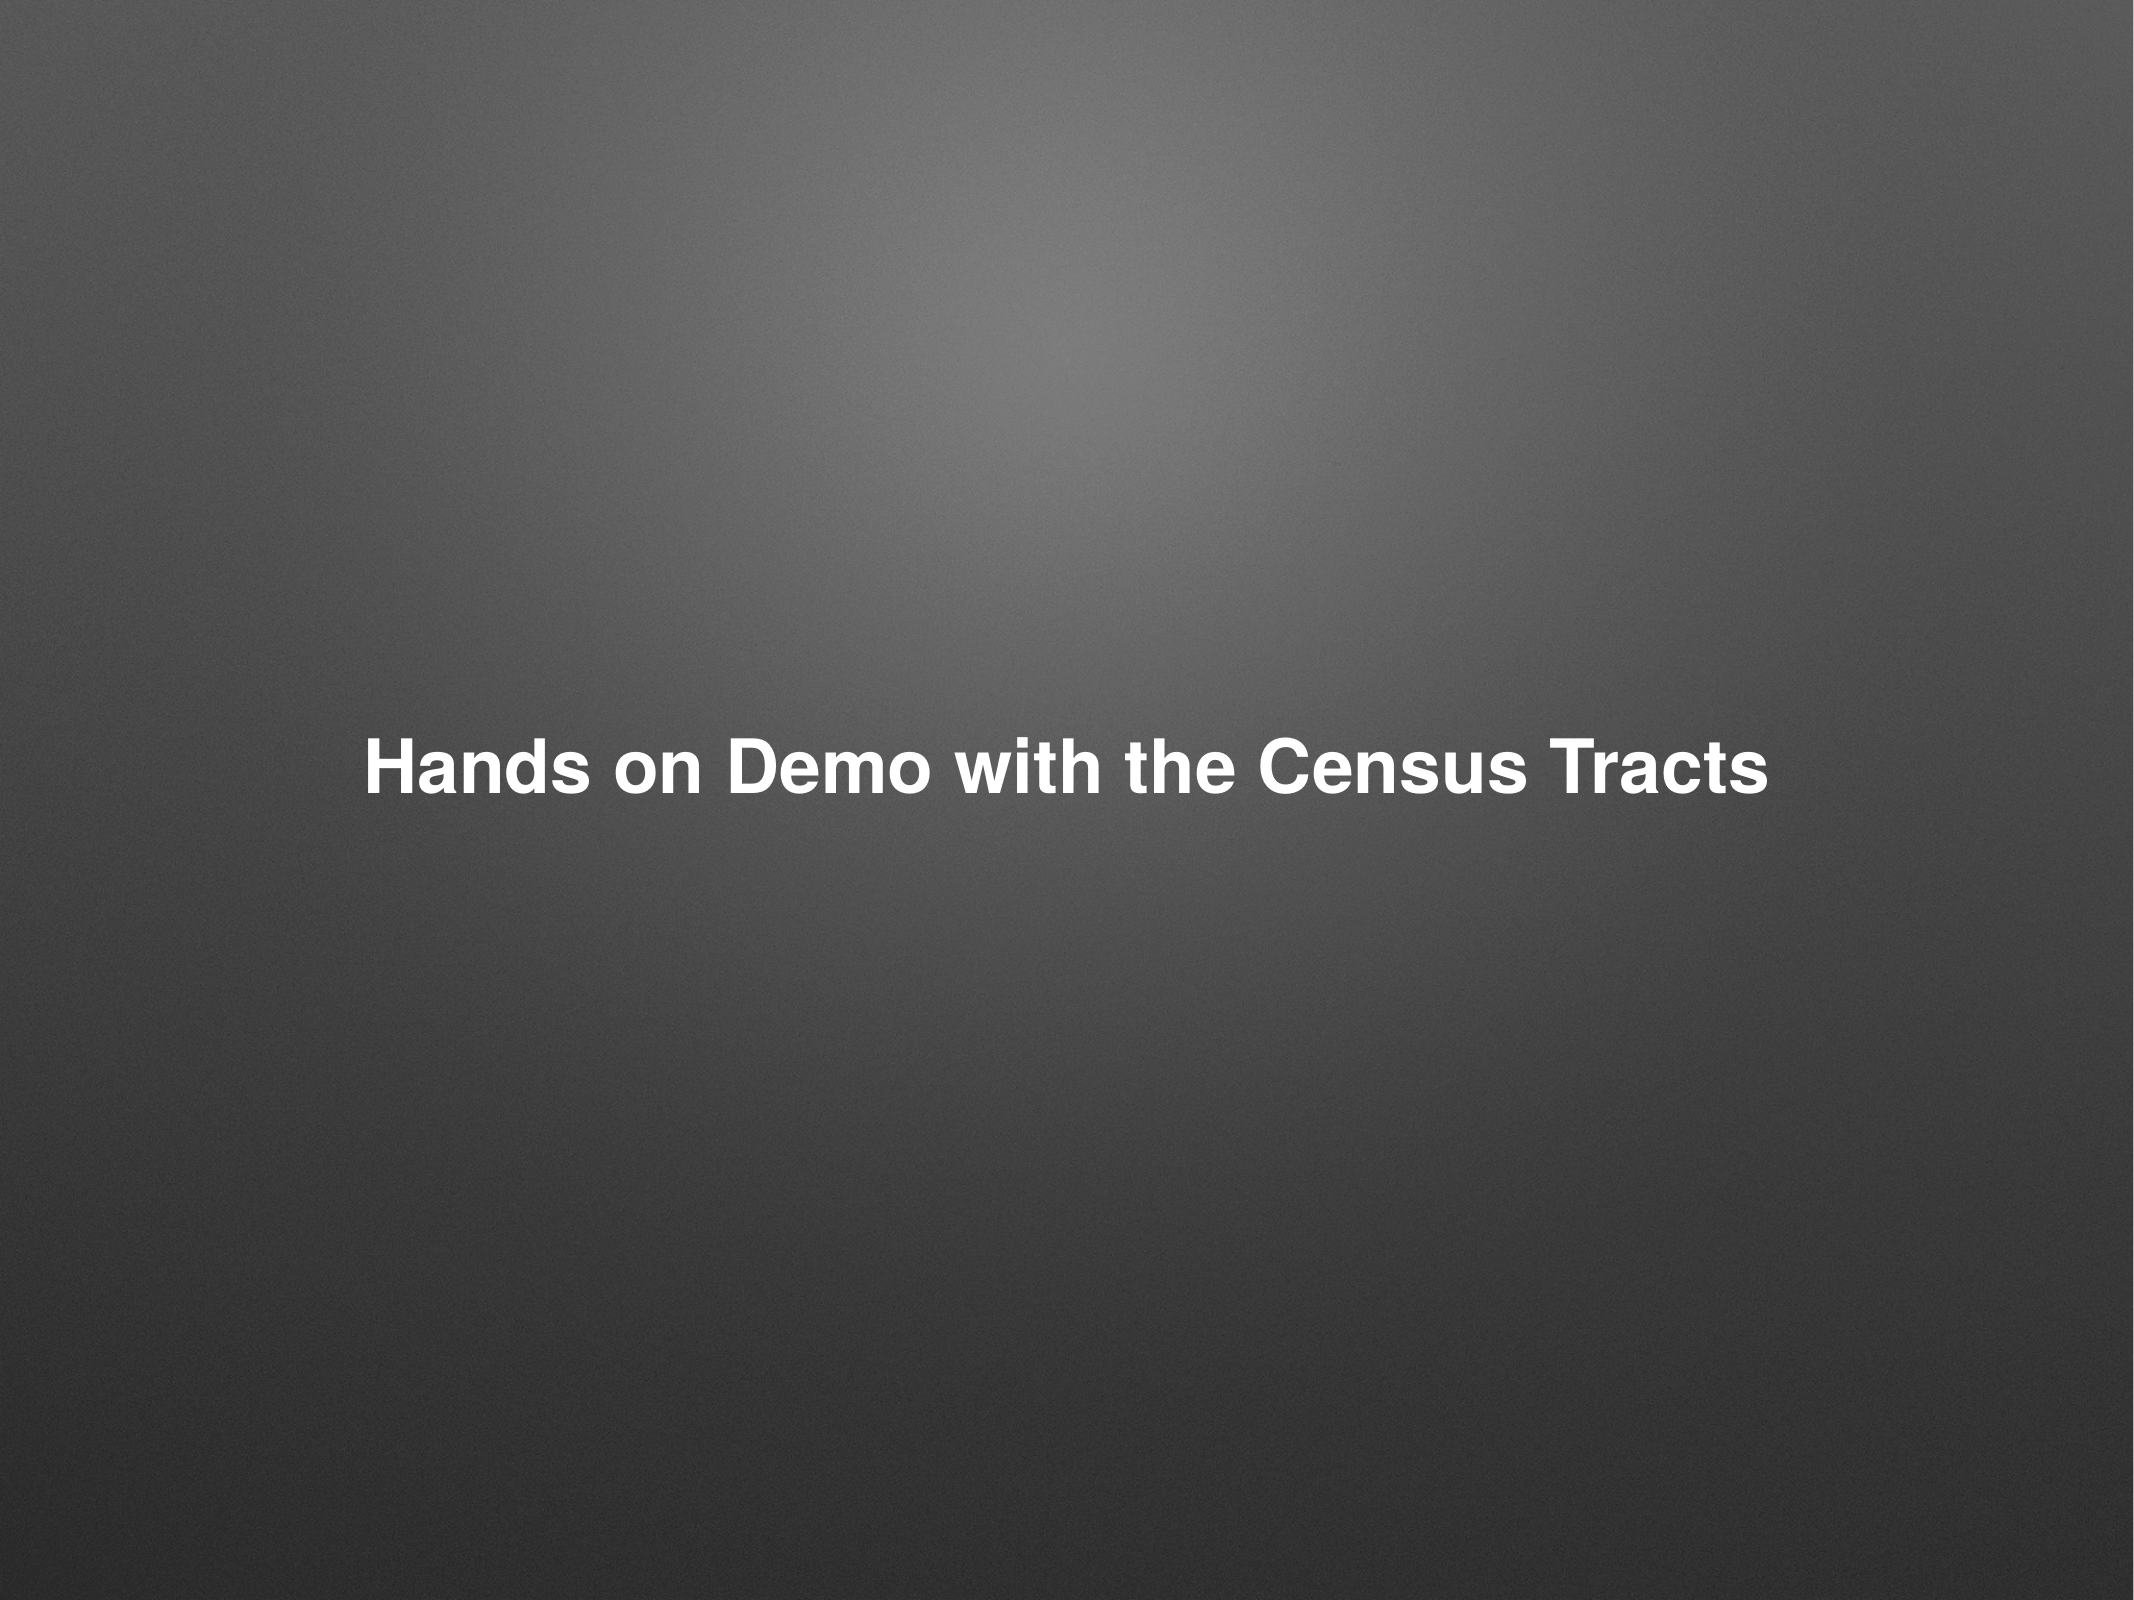

Hands on Demo with the Census Tracts